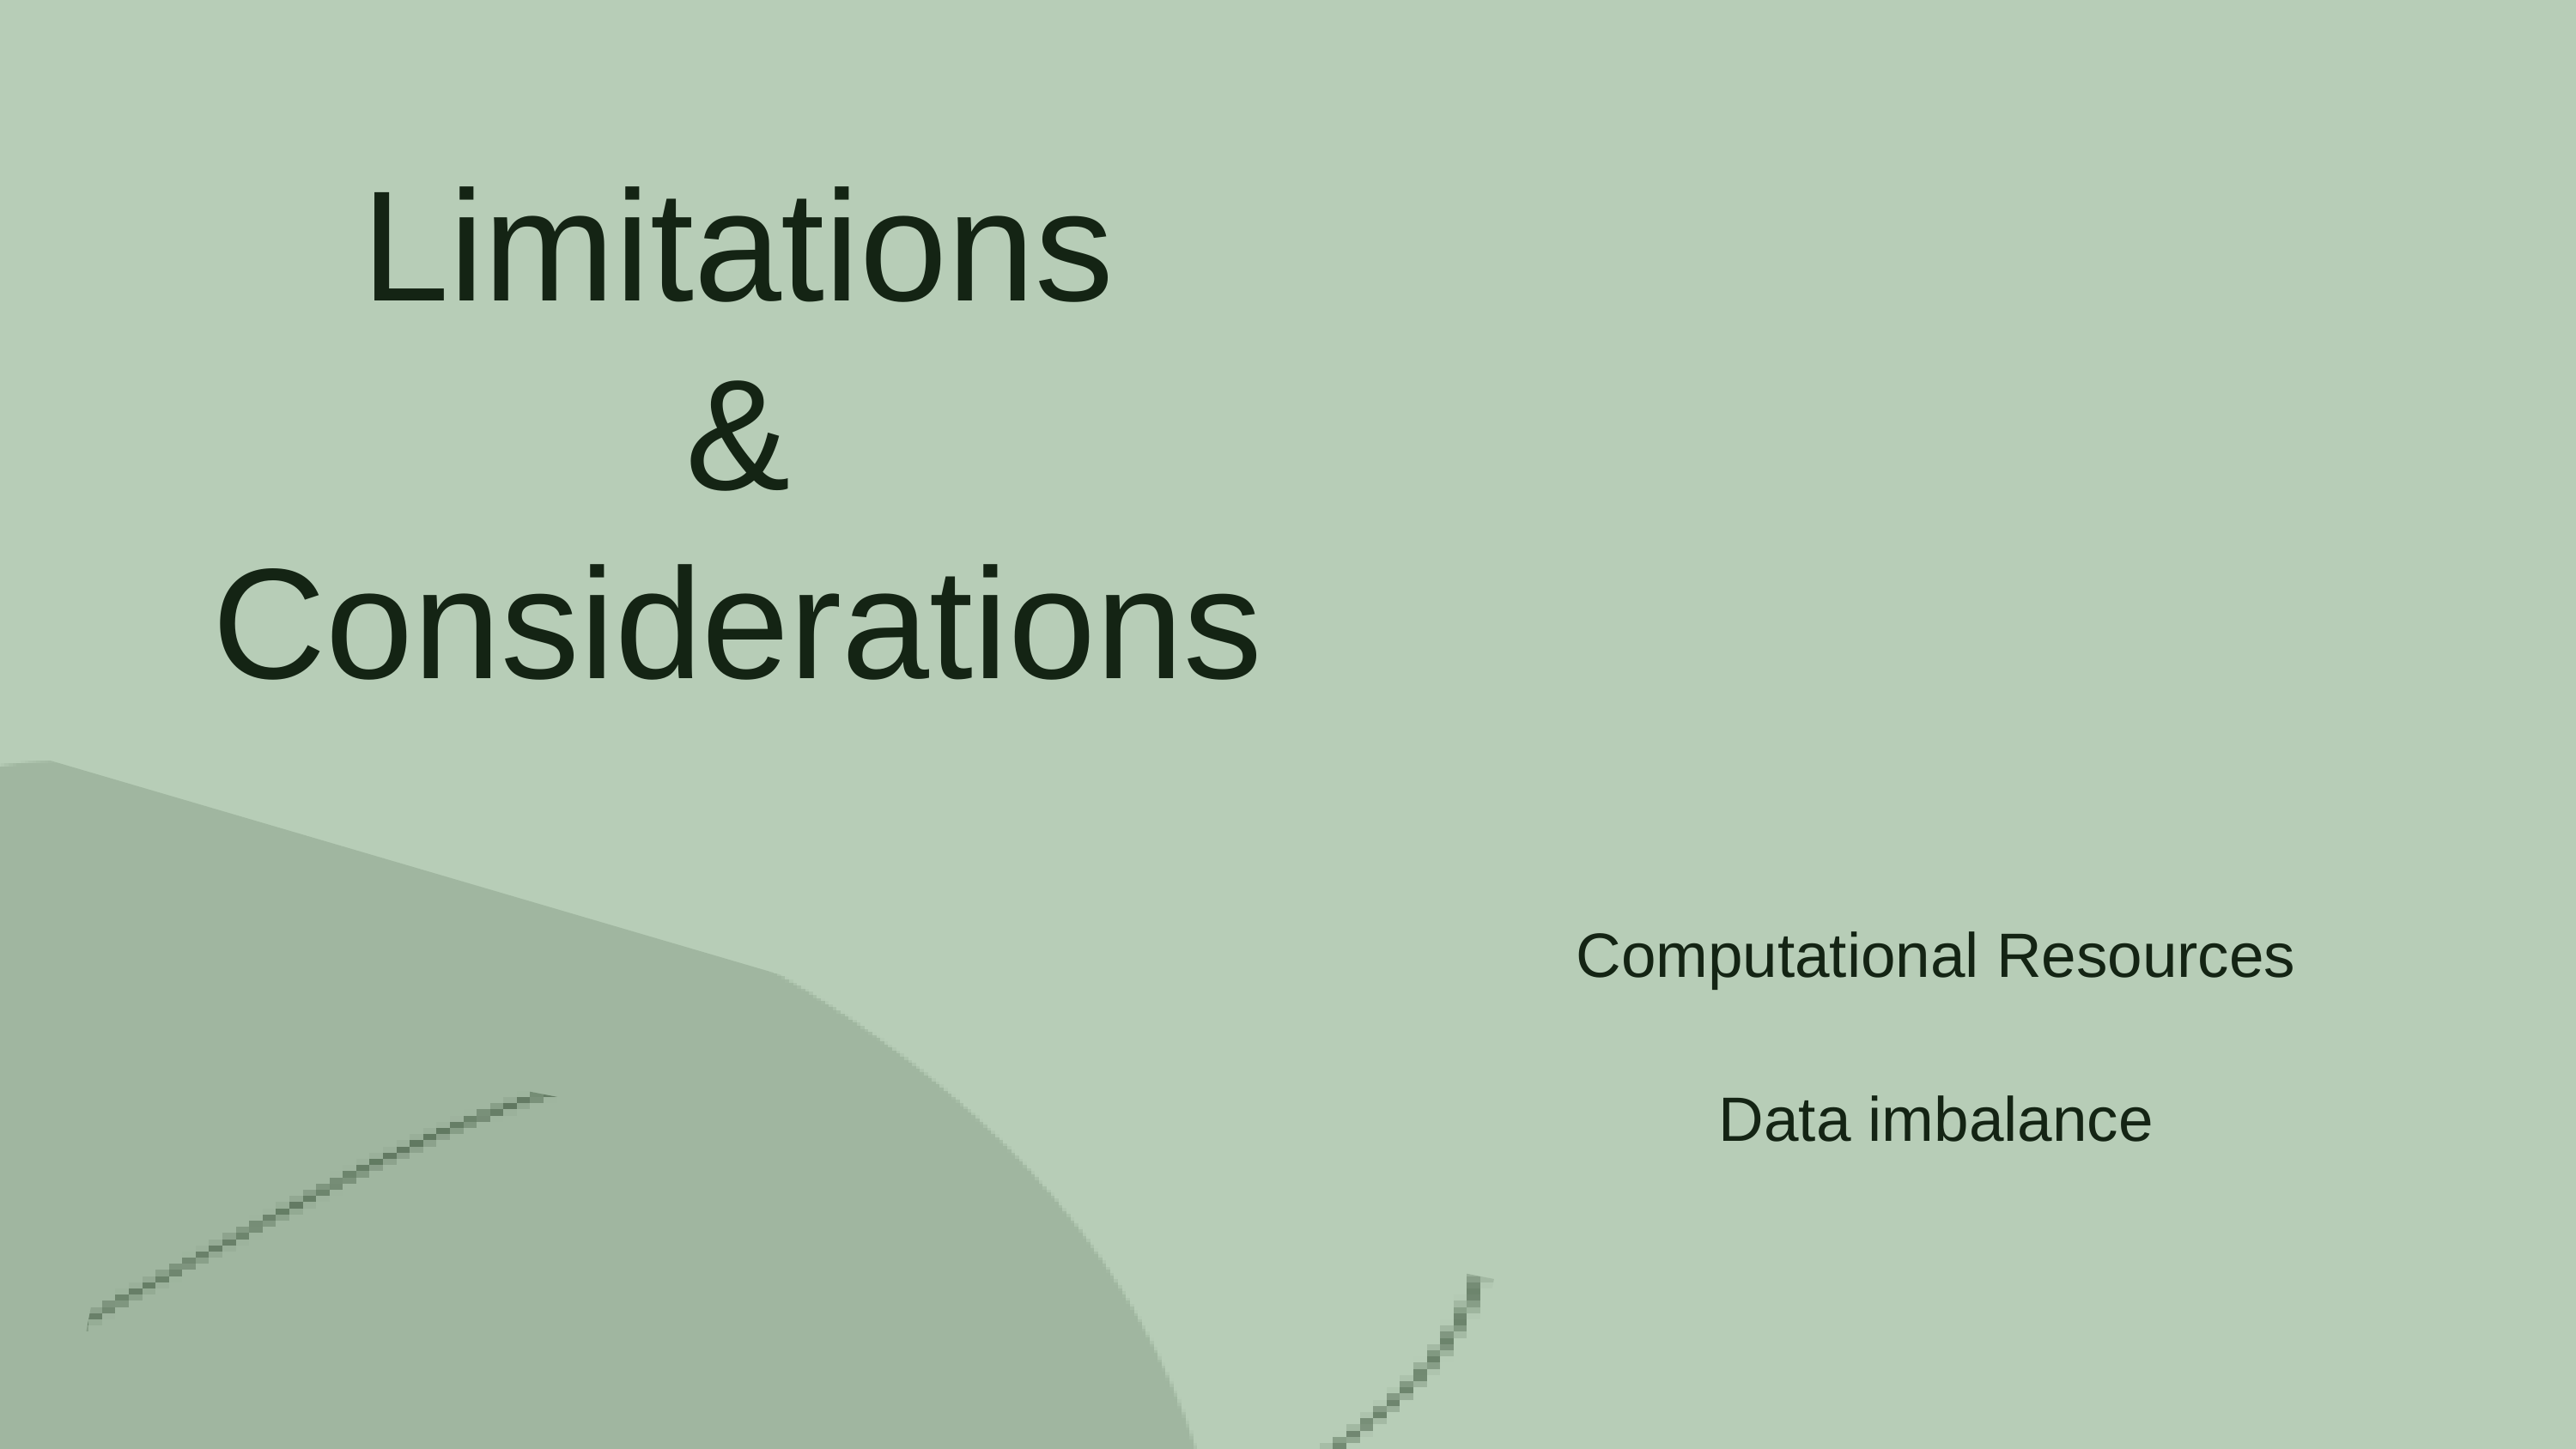

Limitations
&
Considerations

Computational Resources
Data imbalance